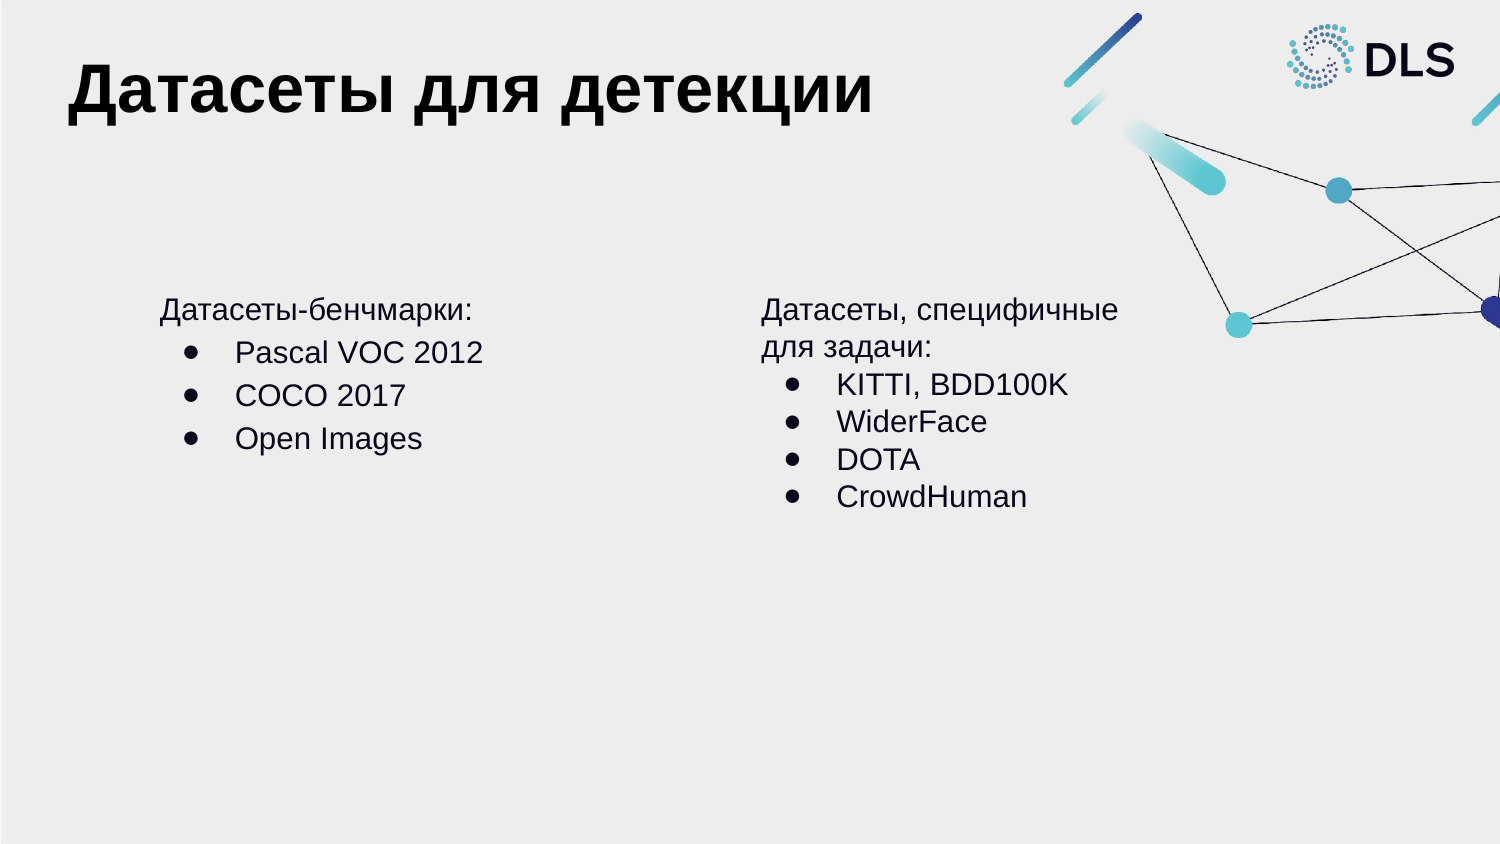

# Датасеты для детекции
Датасеты-бенчмарки:
Pascal VOC 2012
COCO 2017
Open Images
Датасеты, специфичные
для задачи:
KITTI, BDD100K
WiderFace
DOTA
CrowdHuman